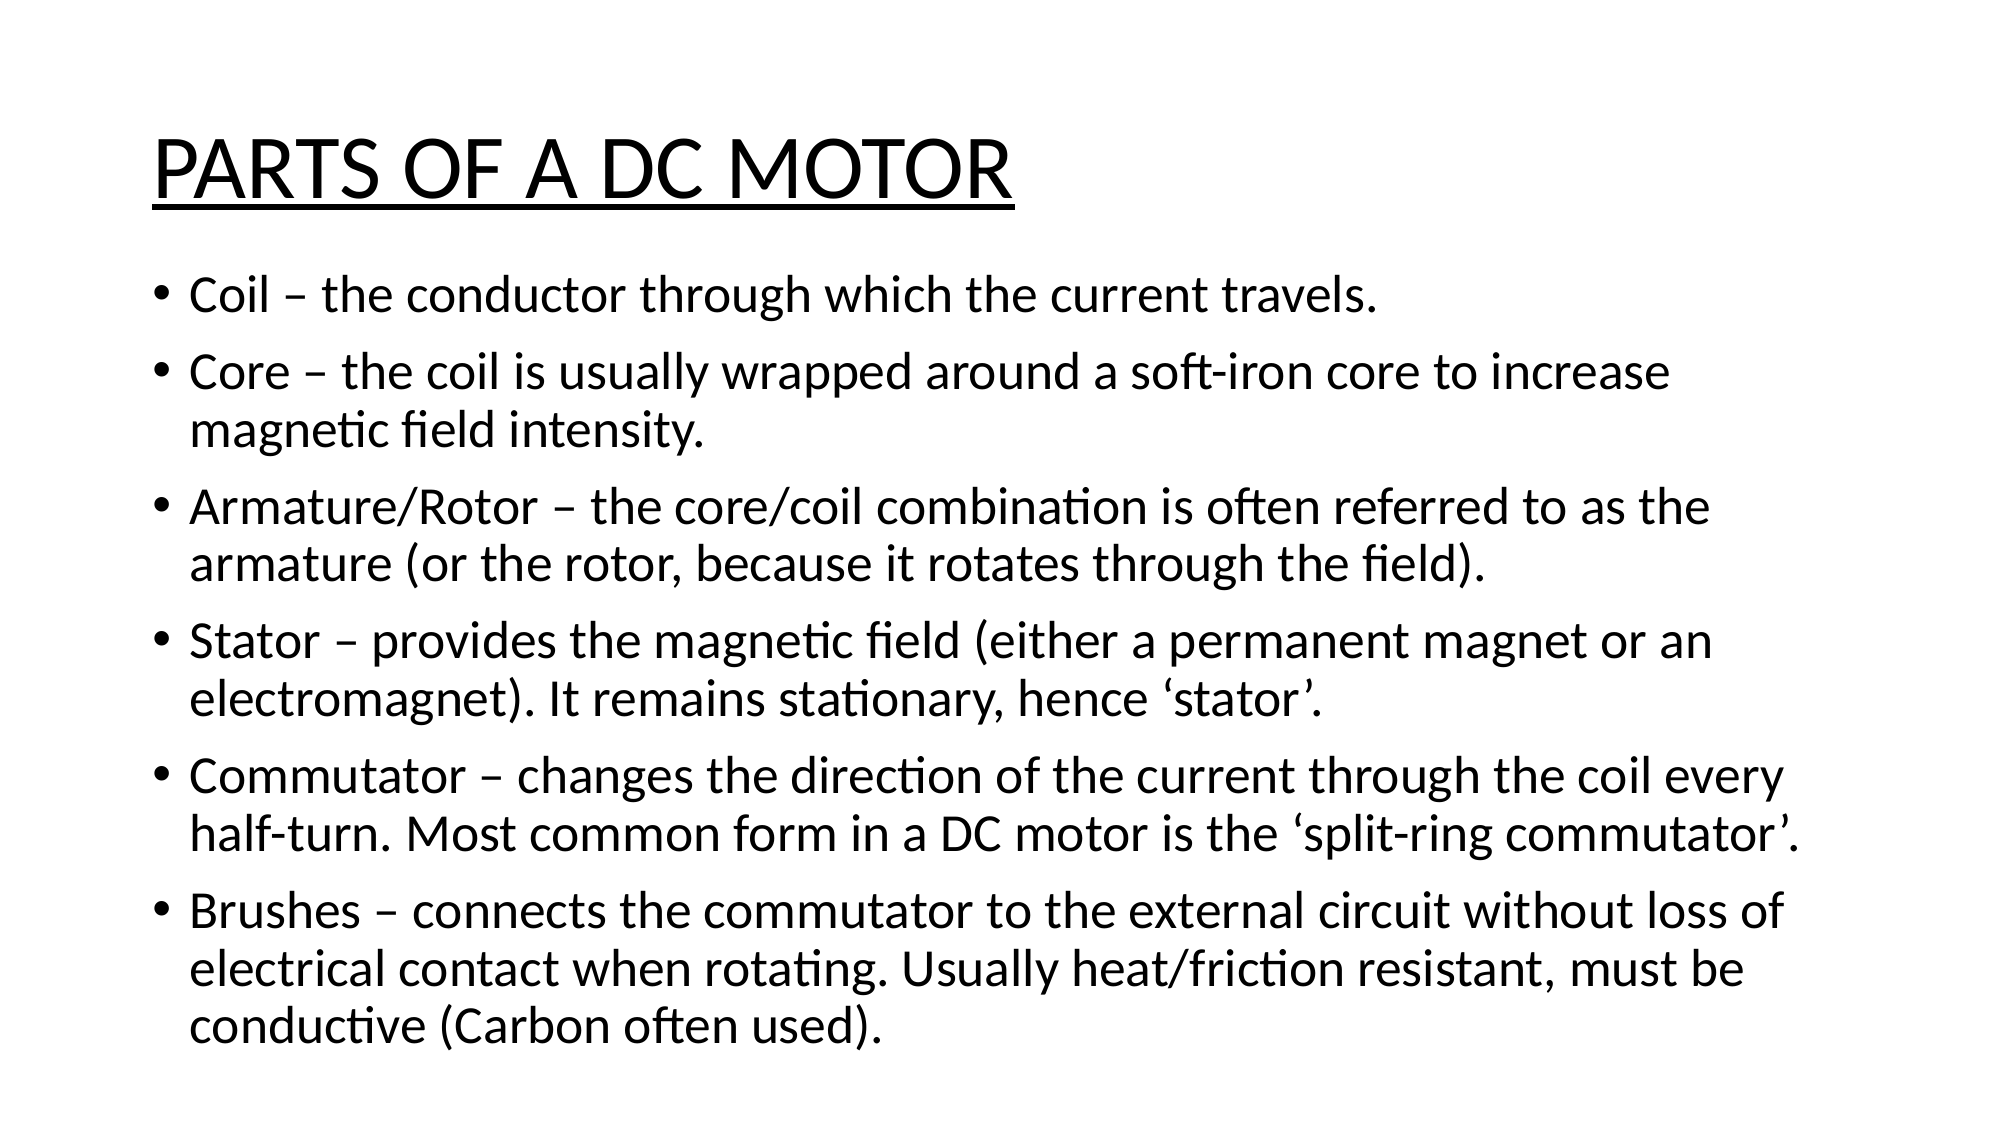

# PARTS OF A DC MOTOR
Coil – the conductor through which the current travels.
Core – the coil is usually wrapped around a soft-iron core to increase magnetic field intensity.
Armature/Rotor – the core/coil combination is often referred to as the armature (or the rotor, because it rotates through the field).
Stator – provides the magnetic field (either a permanent magnet or an electromagnet). It remains stationary, hence ‘stator’.
Commutator – changes the direction of the current through the coil every half-turn. Most common form in a DC motor is the ‘split-ring commutator’.
Brushes – connects the commutator to the external circuit without loss of electrical contact when rotating. Usually heat/friction resistant, must be conductive (Carbon often used).